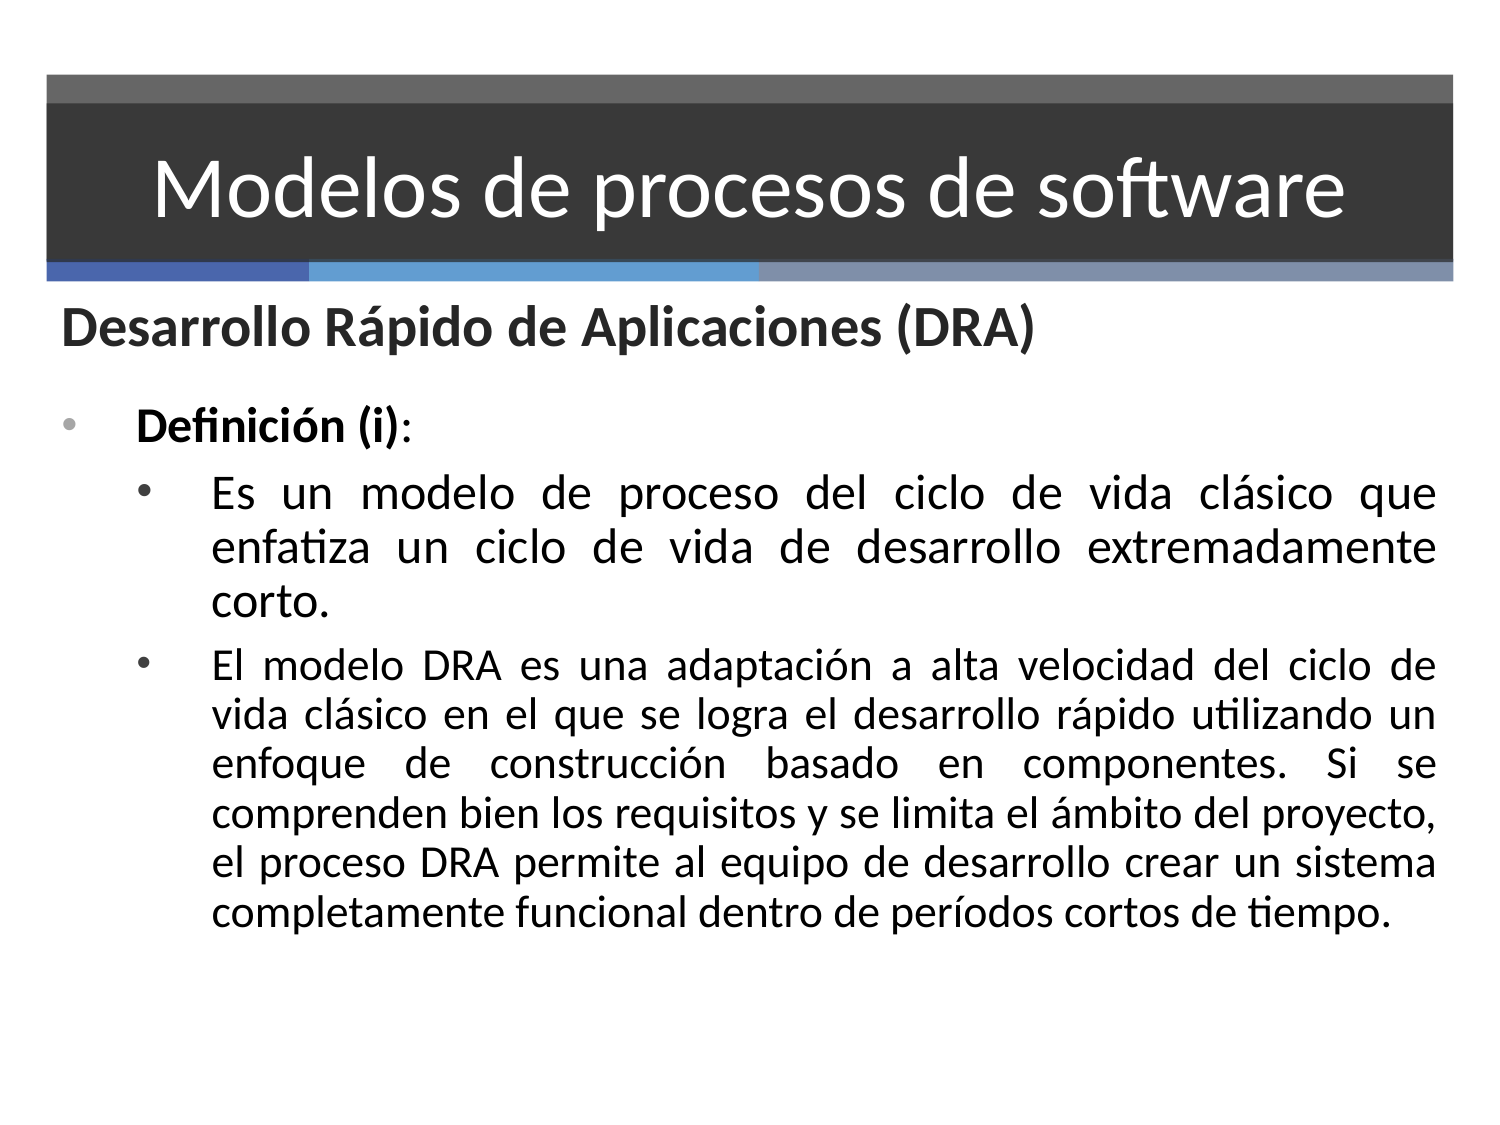

# Modelos de procesos de software
Desarrollo Rápido de Aplicaciones (DRA)
Definición (i):
Es un modelo de proceso del ciclo de vida clásico que enfatiza un ciclo de vida de desarrollo extremadamente corto.
El modelo DRA es una adaptación a alta velocidad del ciclo de vida clásico en el que se logra el desarrollo rápido utilizando un enfoque de construcción basado en componentes. Si se comprenden bien los requisitos y se limita el ámbito del proyecto, el proceso DRA permite al equipo de desarrollo crear un sistema completamente funcional dentro de períodos cortos de tiempo.